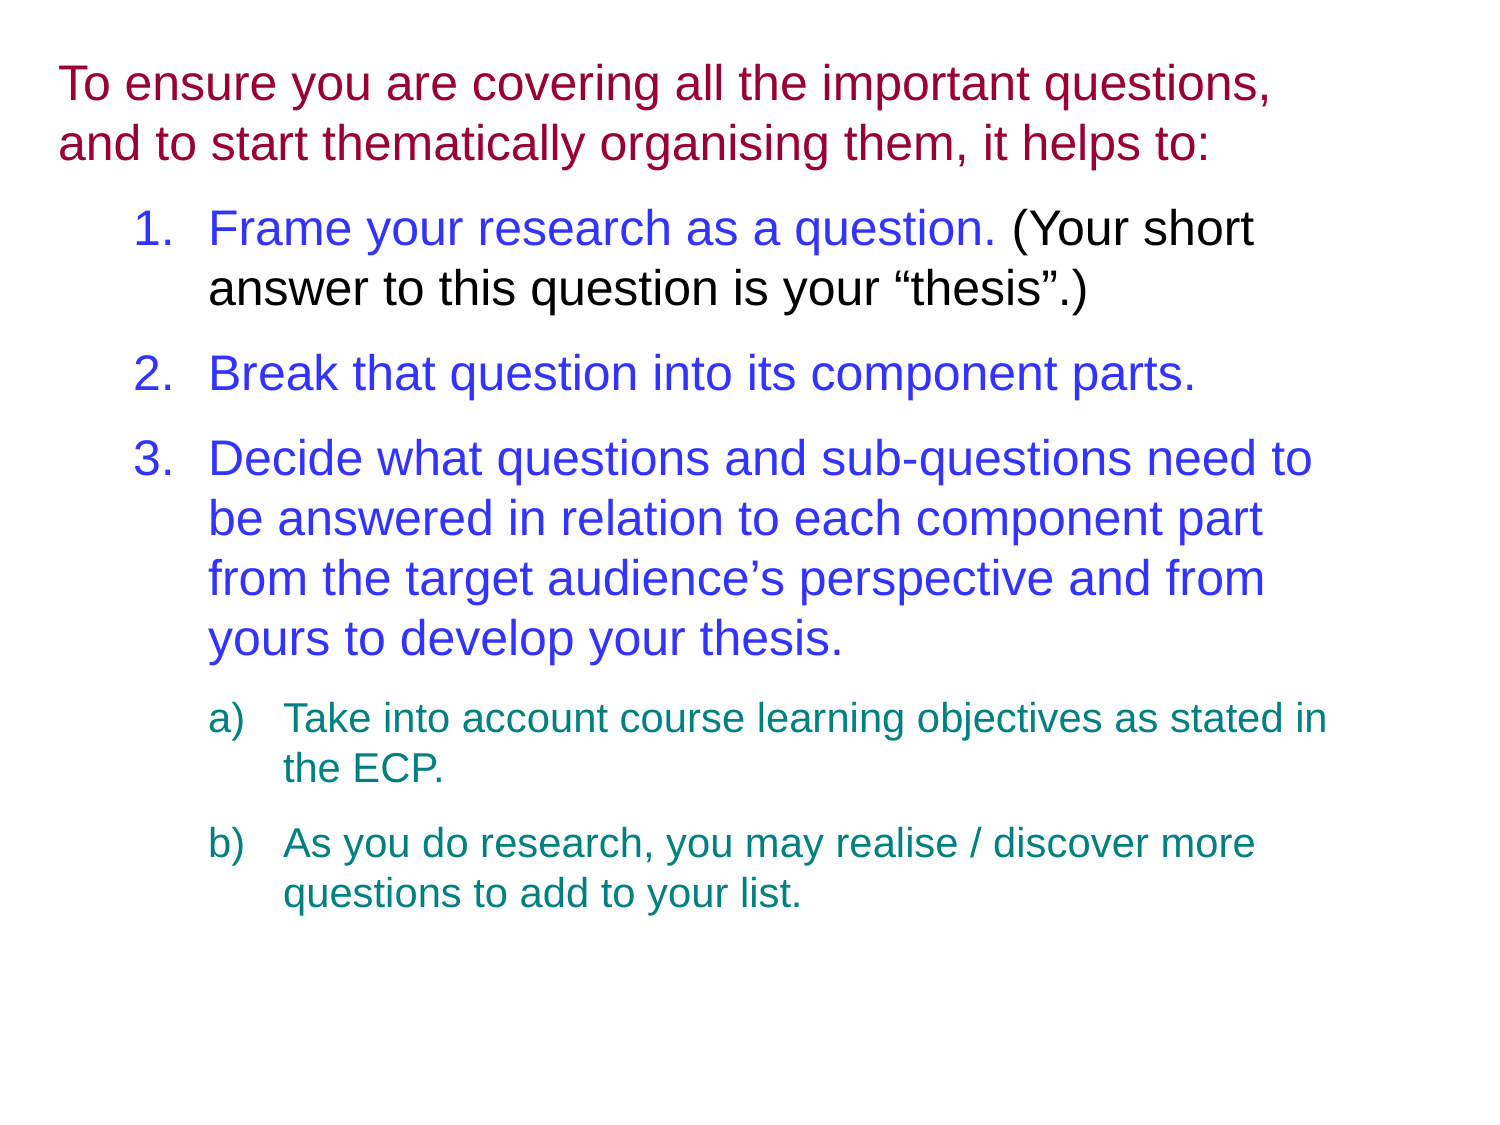

To ensure you are covering all the important questions, and to start thematically organising them, it helps to:
Frame your research as a question. (Your short answer to this question is your “thesis”.)
Break that question into its component parts.
Decide what questions and sub-questions need to be answered in relation to each component part from the target audience’s perspective and from yours to develop your thesis.
Take into account course learning objectives as stated in the ECP.
As you do research, you may realise / discover more questions to add to your list.